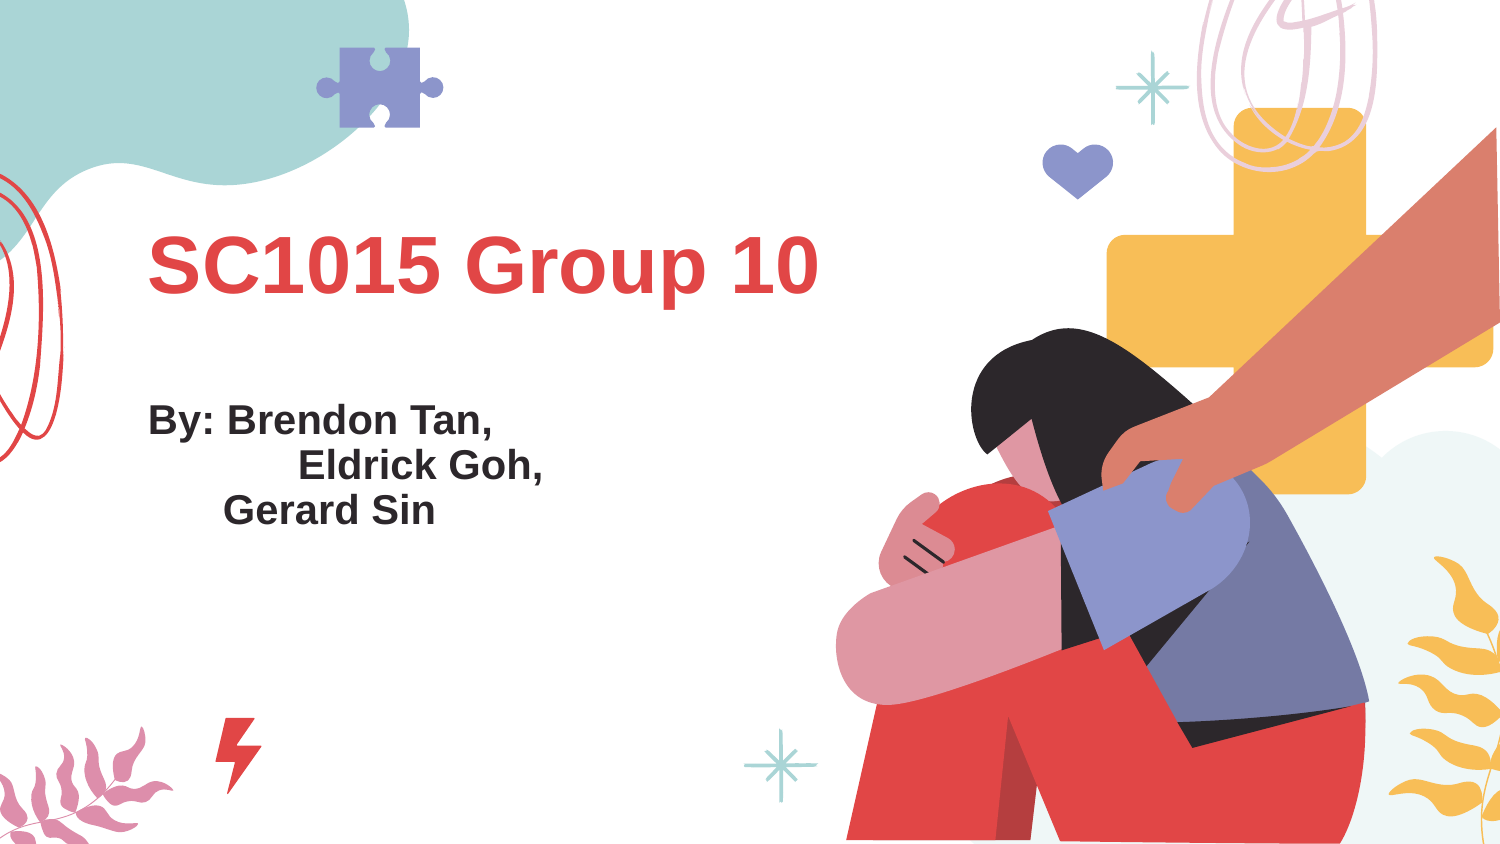

# SC1015 Group 10

By: Brendon Tan,
	Eldrick Goh,
Gerard Sin